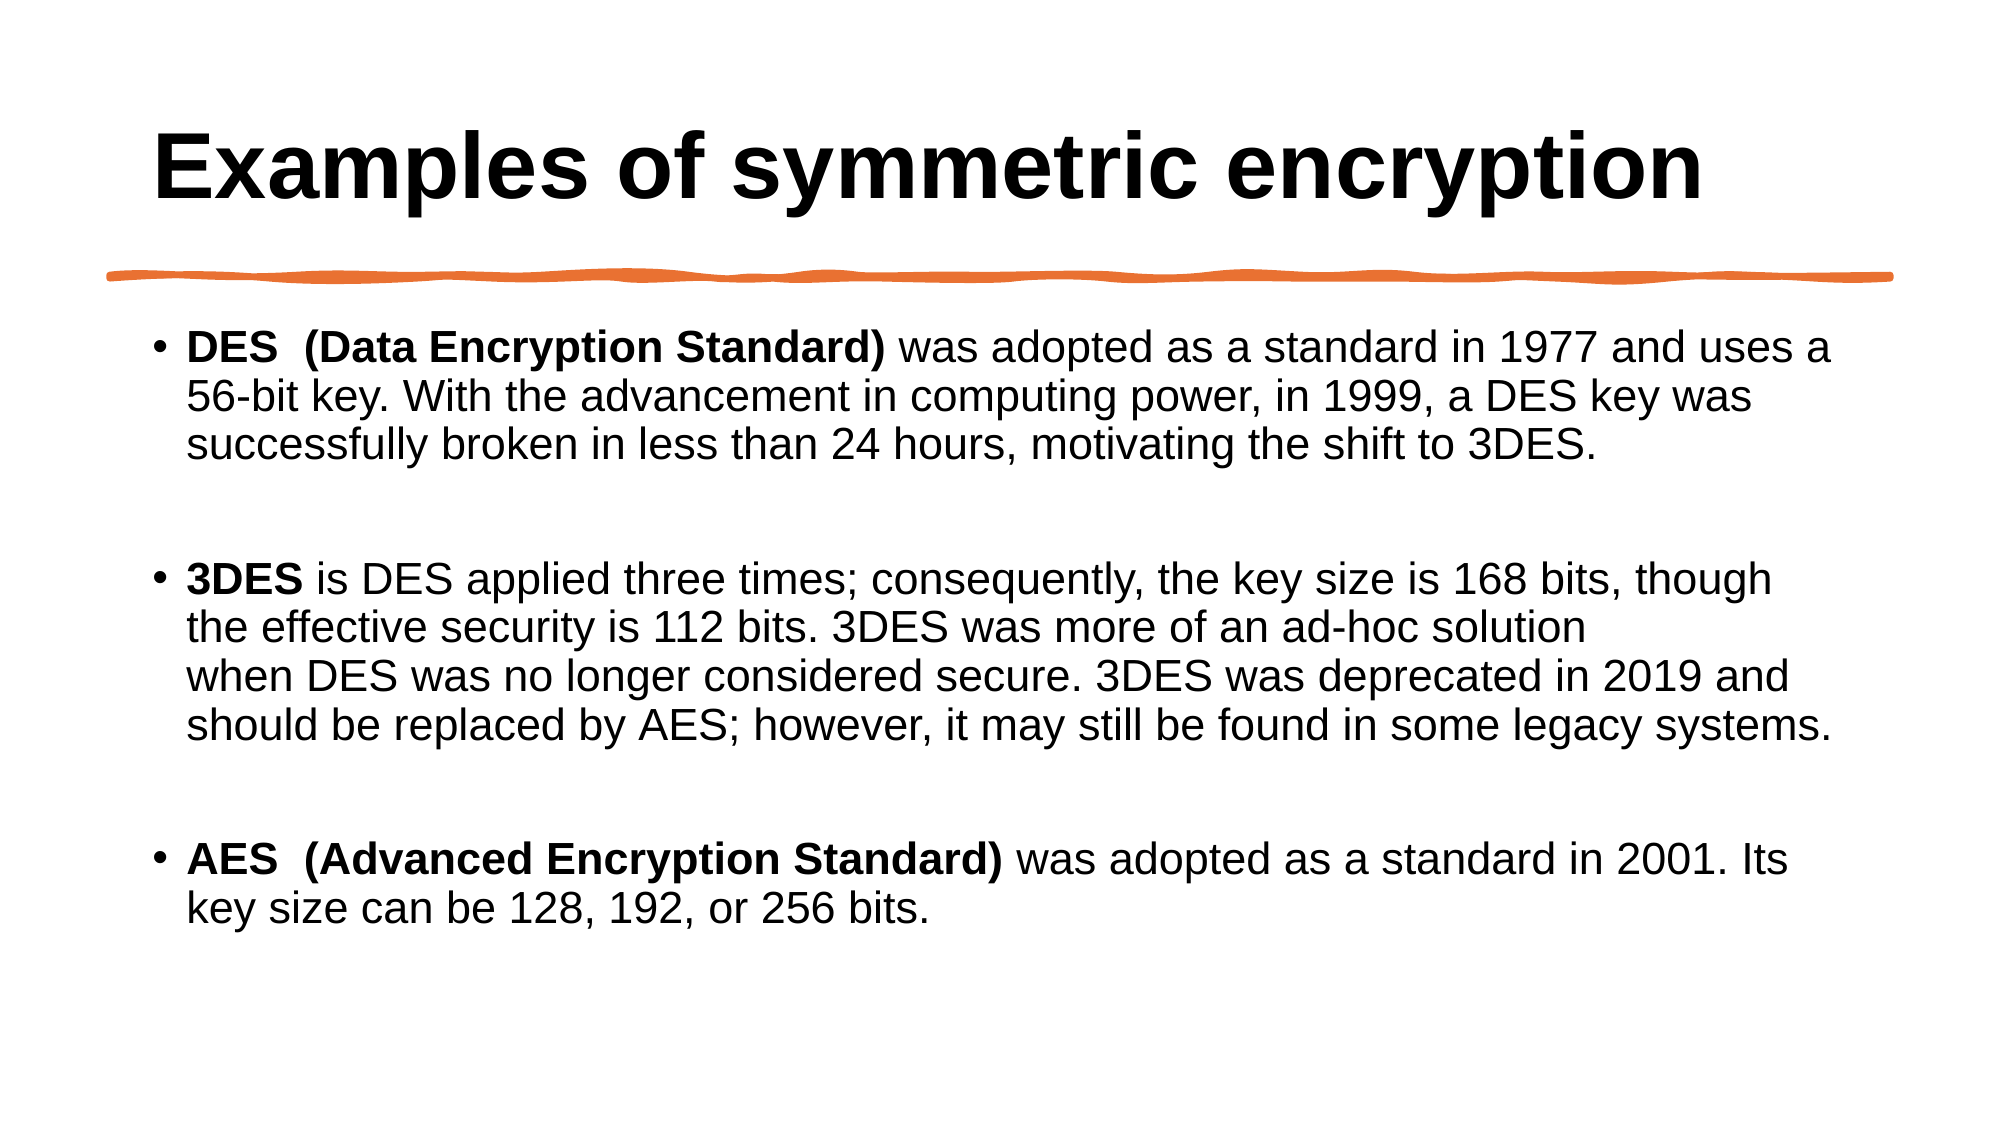

# Examples of symmetric encryption

DES  (Data Encryption Standard) was adopted as a standard in 1977 and uses a 56-bit key. With the advancement in computing power, in 1999, a DES key was successfully broken in less than 24 hours, motivating the shift to 3DES.

3DES is DES applied three times; consequently, the key size is 168 bits, though the effective security is 112 bits. 3DES was more of an ad-hoc solution when DES was no longer considered secure. 3DES was deprecated in 2019 and should be replaced by AES; however, it may still be found in some legacy systems.

AES  (Advanced Encryption Standard) was adopted as a standard in 2001. Its key size can be 128, 192, or 256 bits.